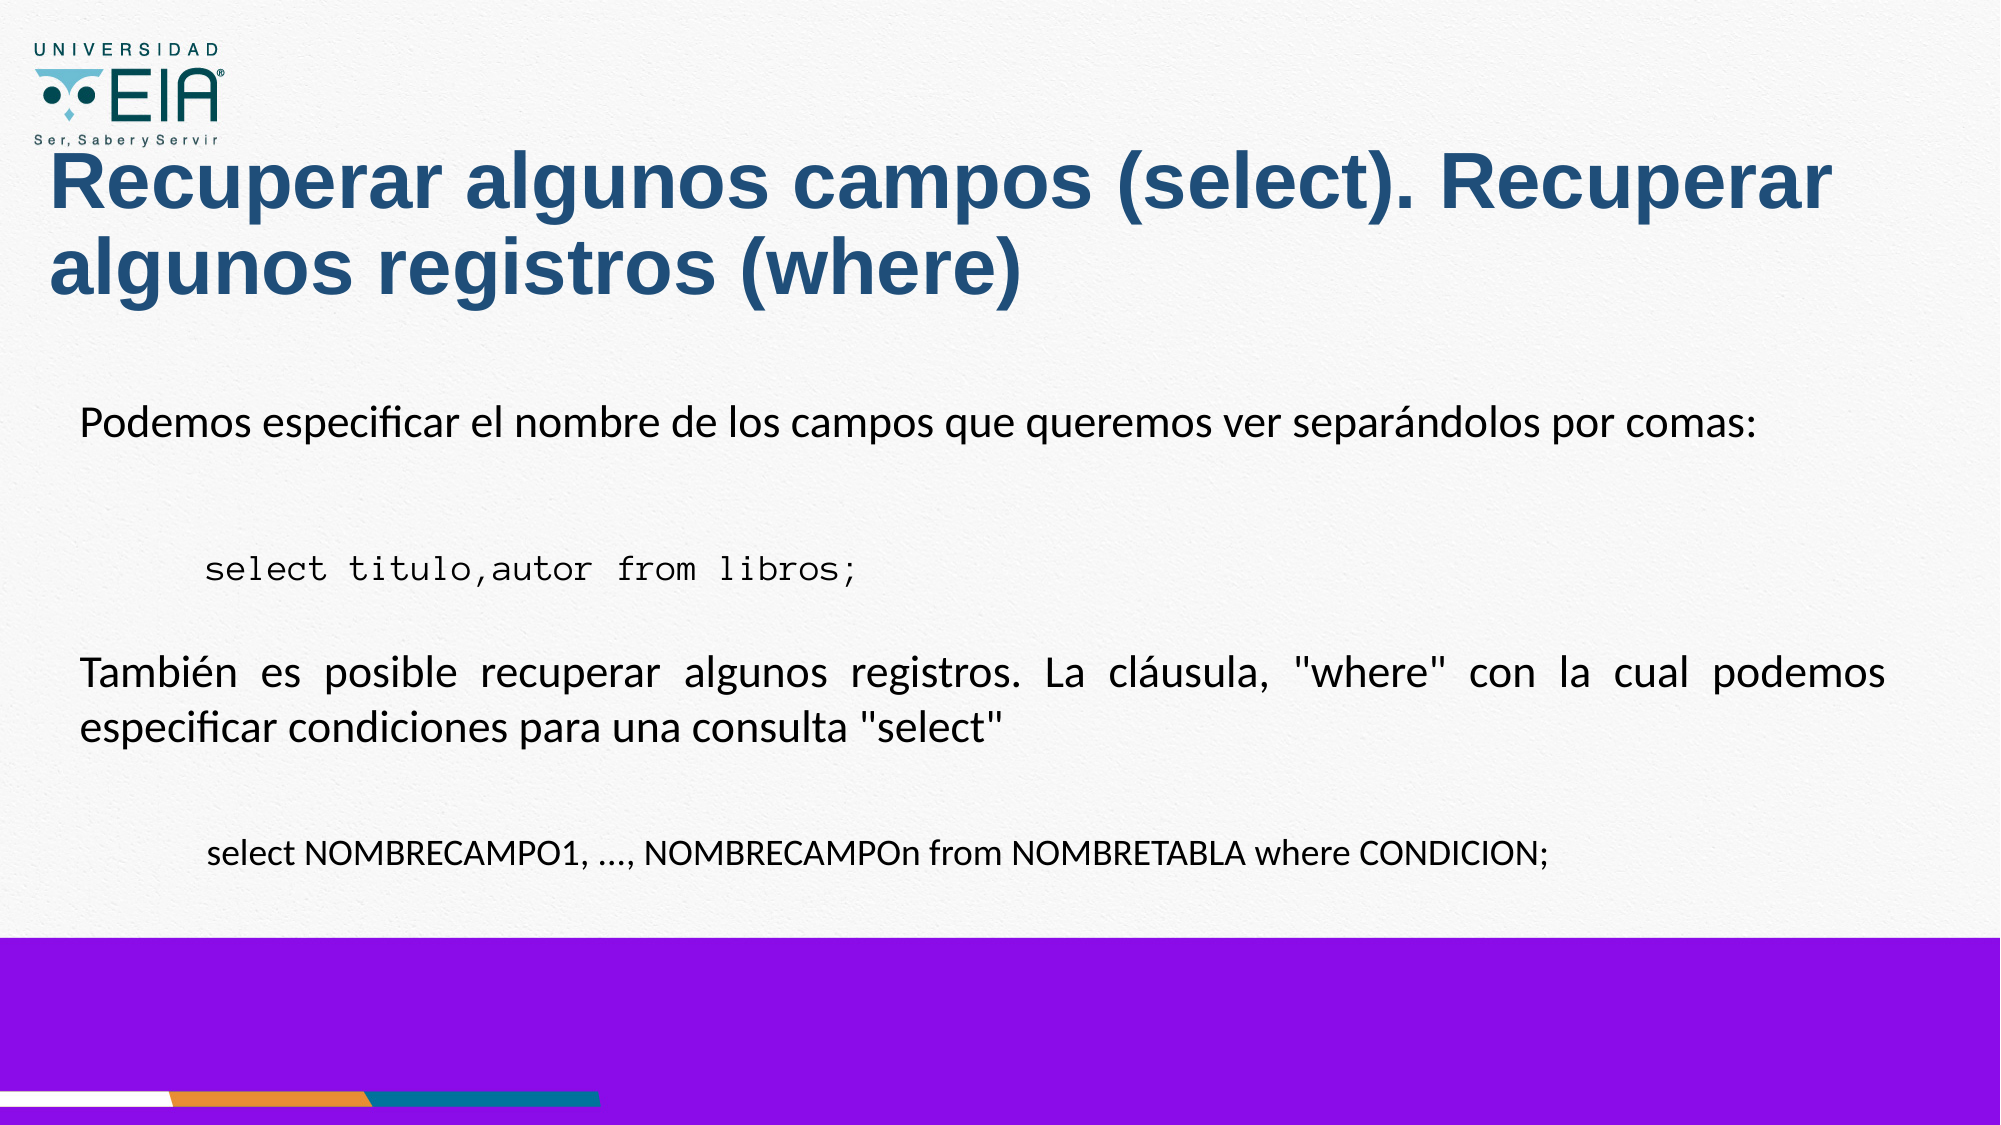

# Recuperar algunos campos (select). Recuperar algunos registros (where)
Podemos especificar el nombre de los campos que queremos ver separándolos por comas:
select titulo,autor from libros;
También es posible recuperar algunos registros. La cláusula, "where" con la cual podemos especificar condiciones para una consulta "select"
select NOMBRECAMPO1, ..., NOMBRECAMPOn from NOMBRETABLA where CONDICION;